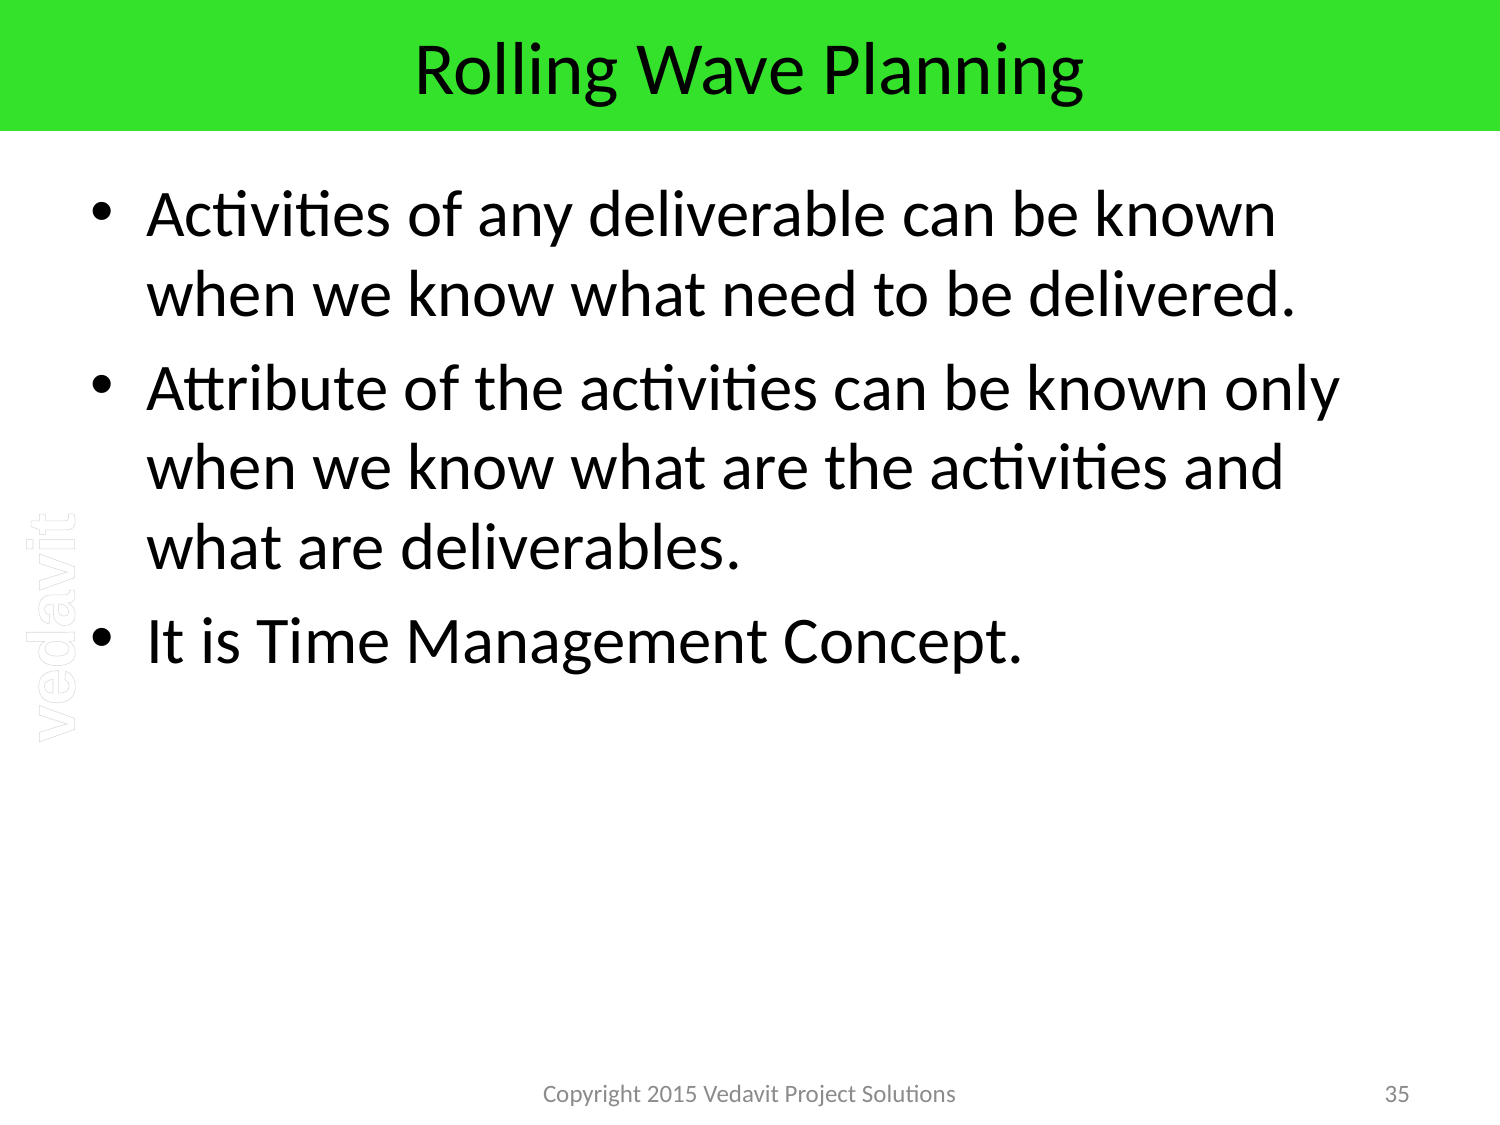

# Rolling Wave Planning
Activities of any deliverable can be known when we know what need to be delivered.
Attribute of the activities can be known only when we know what are the activities and what are deliverables.
It is Time Management Concept.

Copyright 2015 Vedavit Project Solutions
35